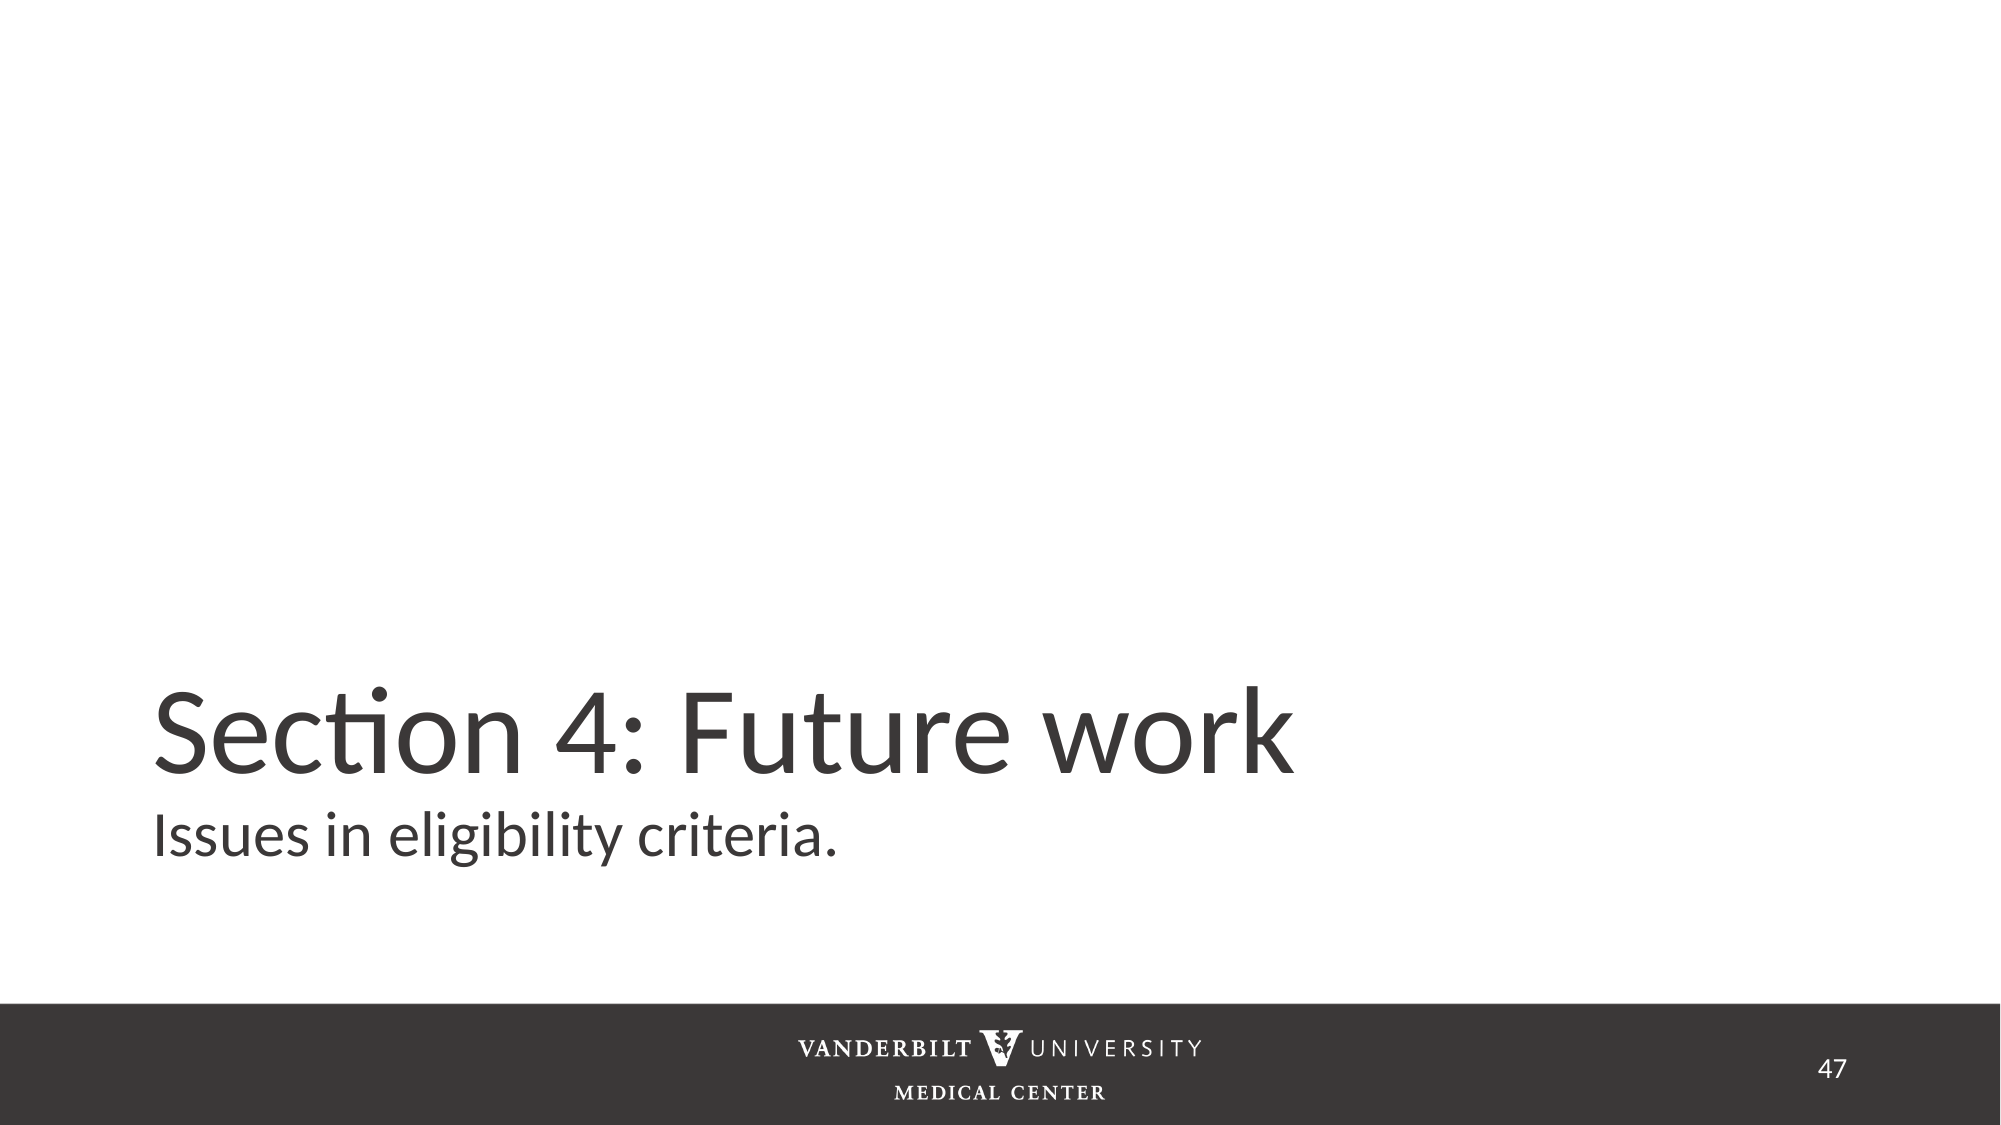

# Section 4: Future work Issues in eligibility criteria.
47